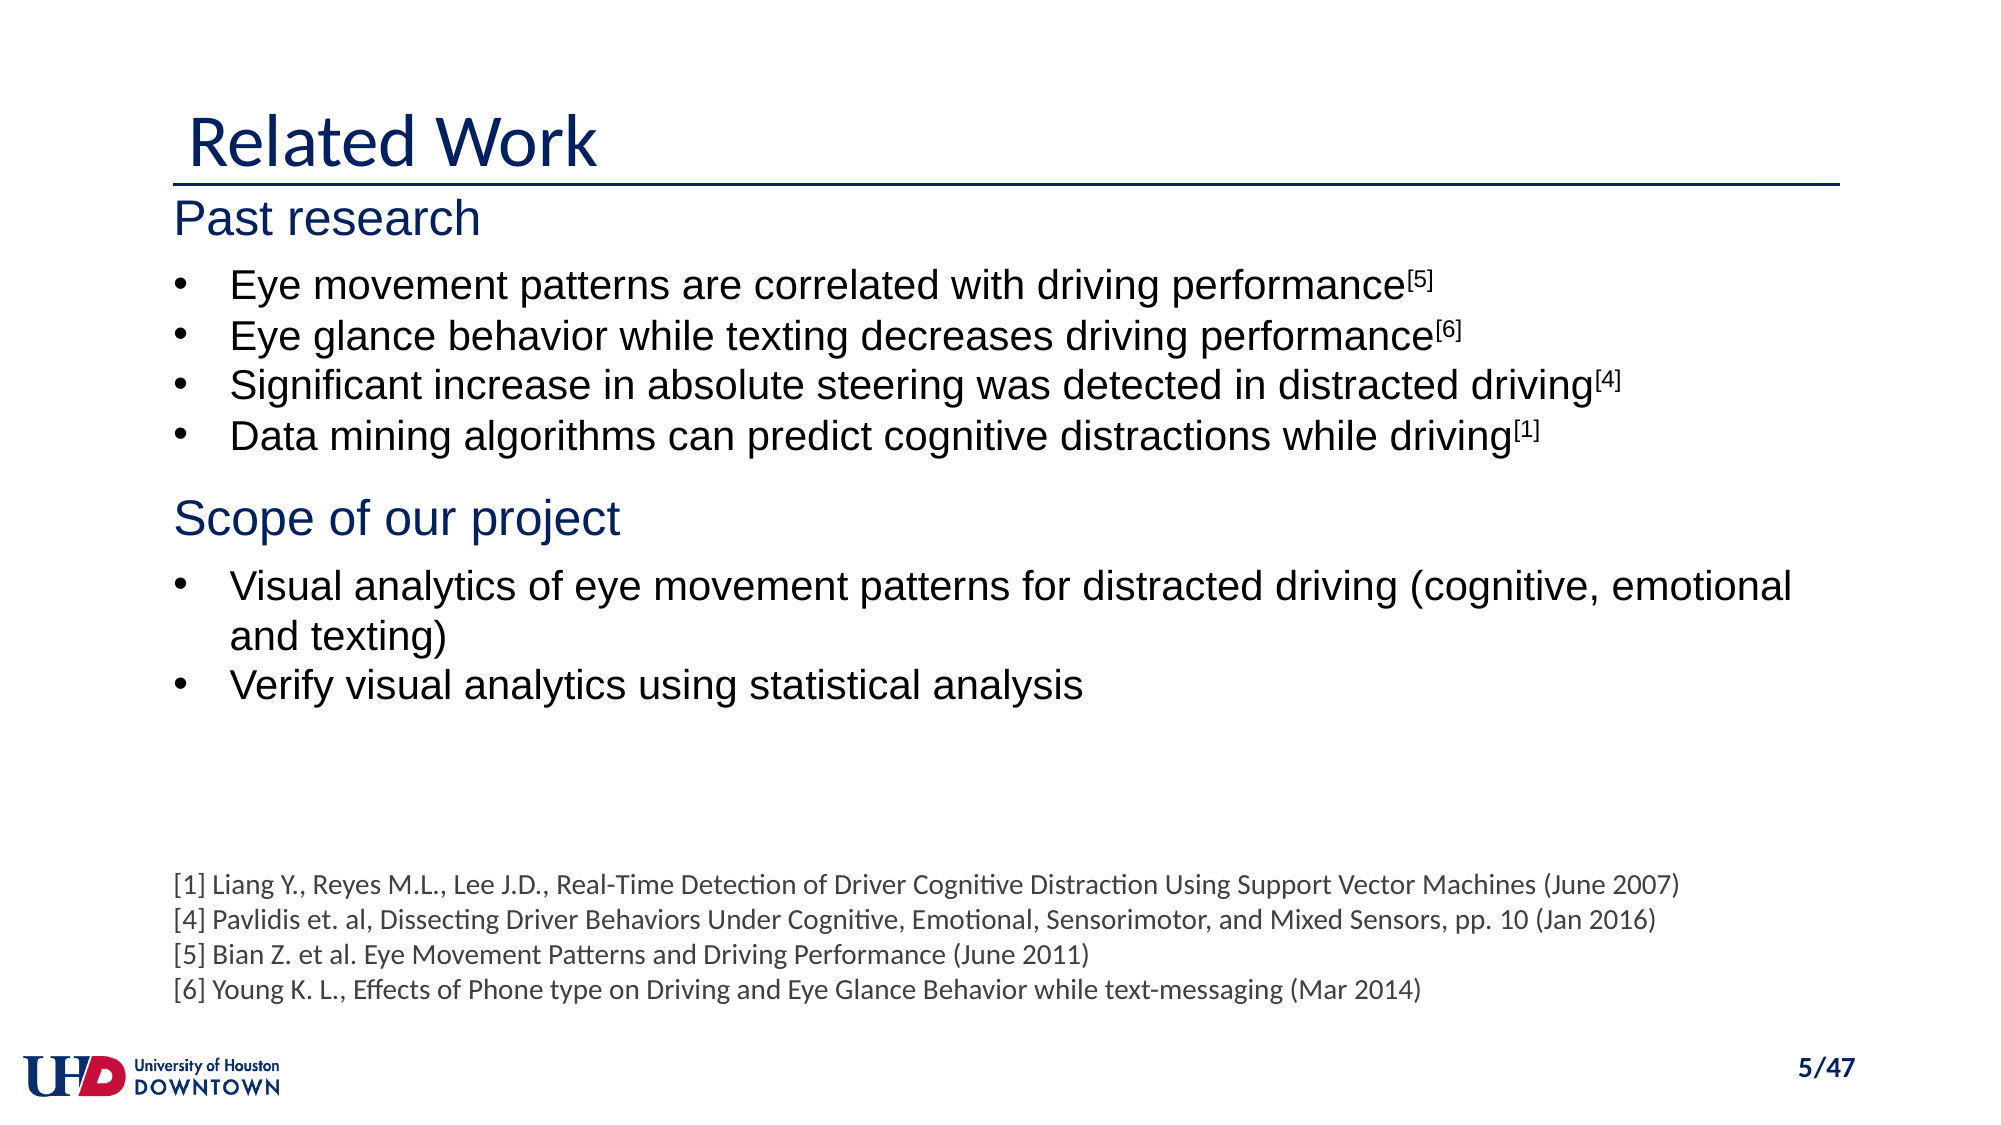

Related Work
Past research
Eye movement patterns are correlated with driving performance[5]
Eye glance behavior while texting decreases driving performance[6]
Significant increase in absolute steering was detected in distracted driving[4]
Data mining algorithms can predict cognitive distractions while driving[1]

Scope of our project
Visual analytics of eye movement patterns for distracted driving (cognitive, emotional and texting)
Verify visual analytics using statistical analysis

[1] Liang Y., Reyes M.L., Lee J.D., Real-Time Detection of Driver Cognitive Distraction Using Support Vector Machines (June 2007)
[4] Pavlidis et. al, Dissecting Driver Behaviors Under Cognitive, Emotional, Sensorimotor, and Mixed Sensors, pp. 10 (Jan 2016)
[5] Bian Z. et al. Eye Movement Patterns and Driving Performance (June 2011)
[6] Young K. L., Effects of Phone type on Driving and Eye Glance Behavior while text-messaging (Mar 2014)

5